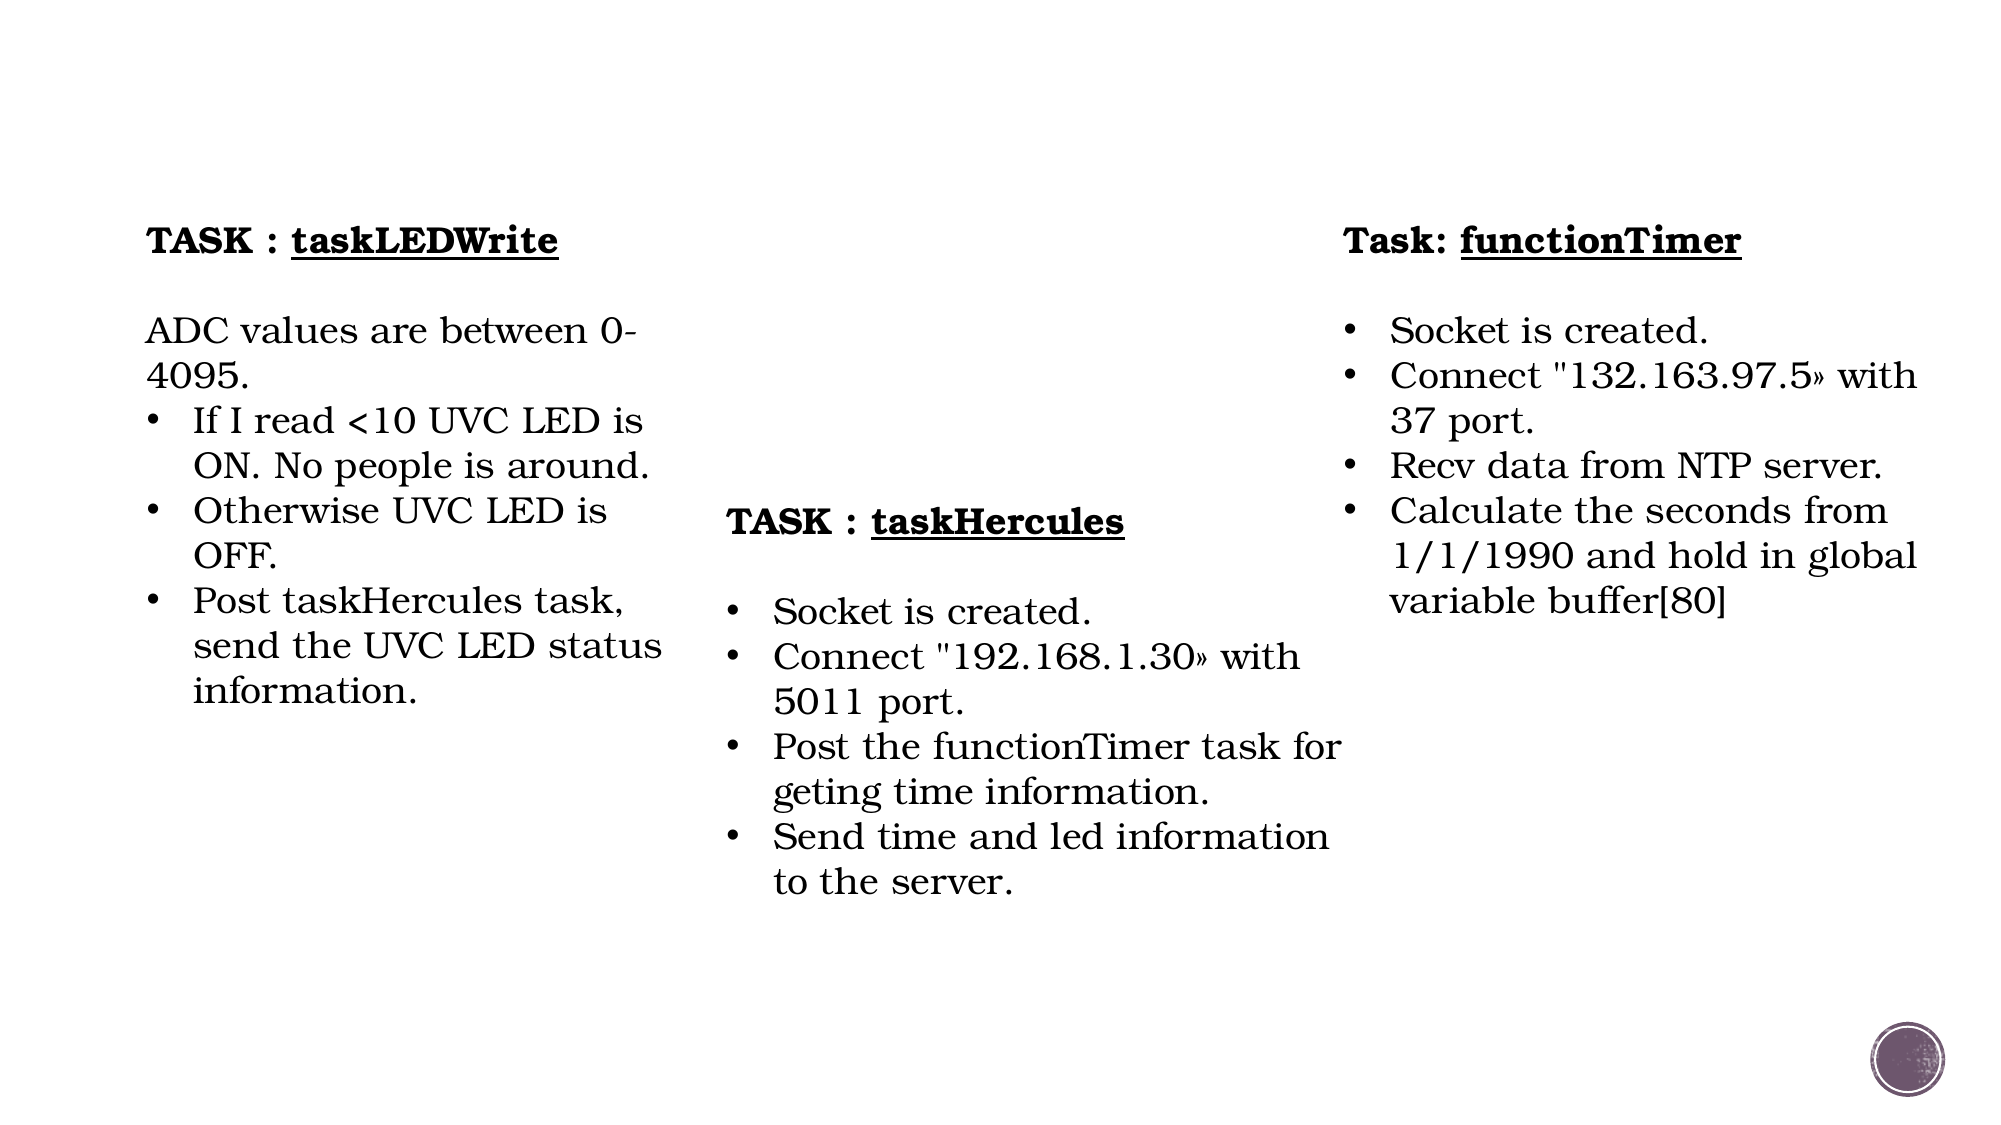

TASK : taskLEDWrite

ADC values are between 0-4095.
If I read <10 UVC LED is ON. No people is around.
Otherwise UVC LED is OFF.
Post taskHercules task, send the UVC LED status information.

Task: functionTimer

Socket is created.
Connect "132.163.97.5» with   37 port.
Recv data from NTP server.
Calculate the seconds from 1/1/1990 and hold in global variable buffer[80]

TASK : taskHercules

Socket is created.
Connect "192.168.1.30» with   5011 port.
Post the functionTimer task for geting time information.
Send time and led information to the server.